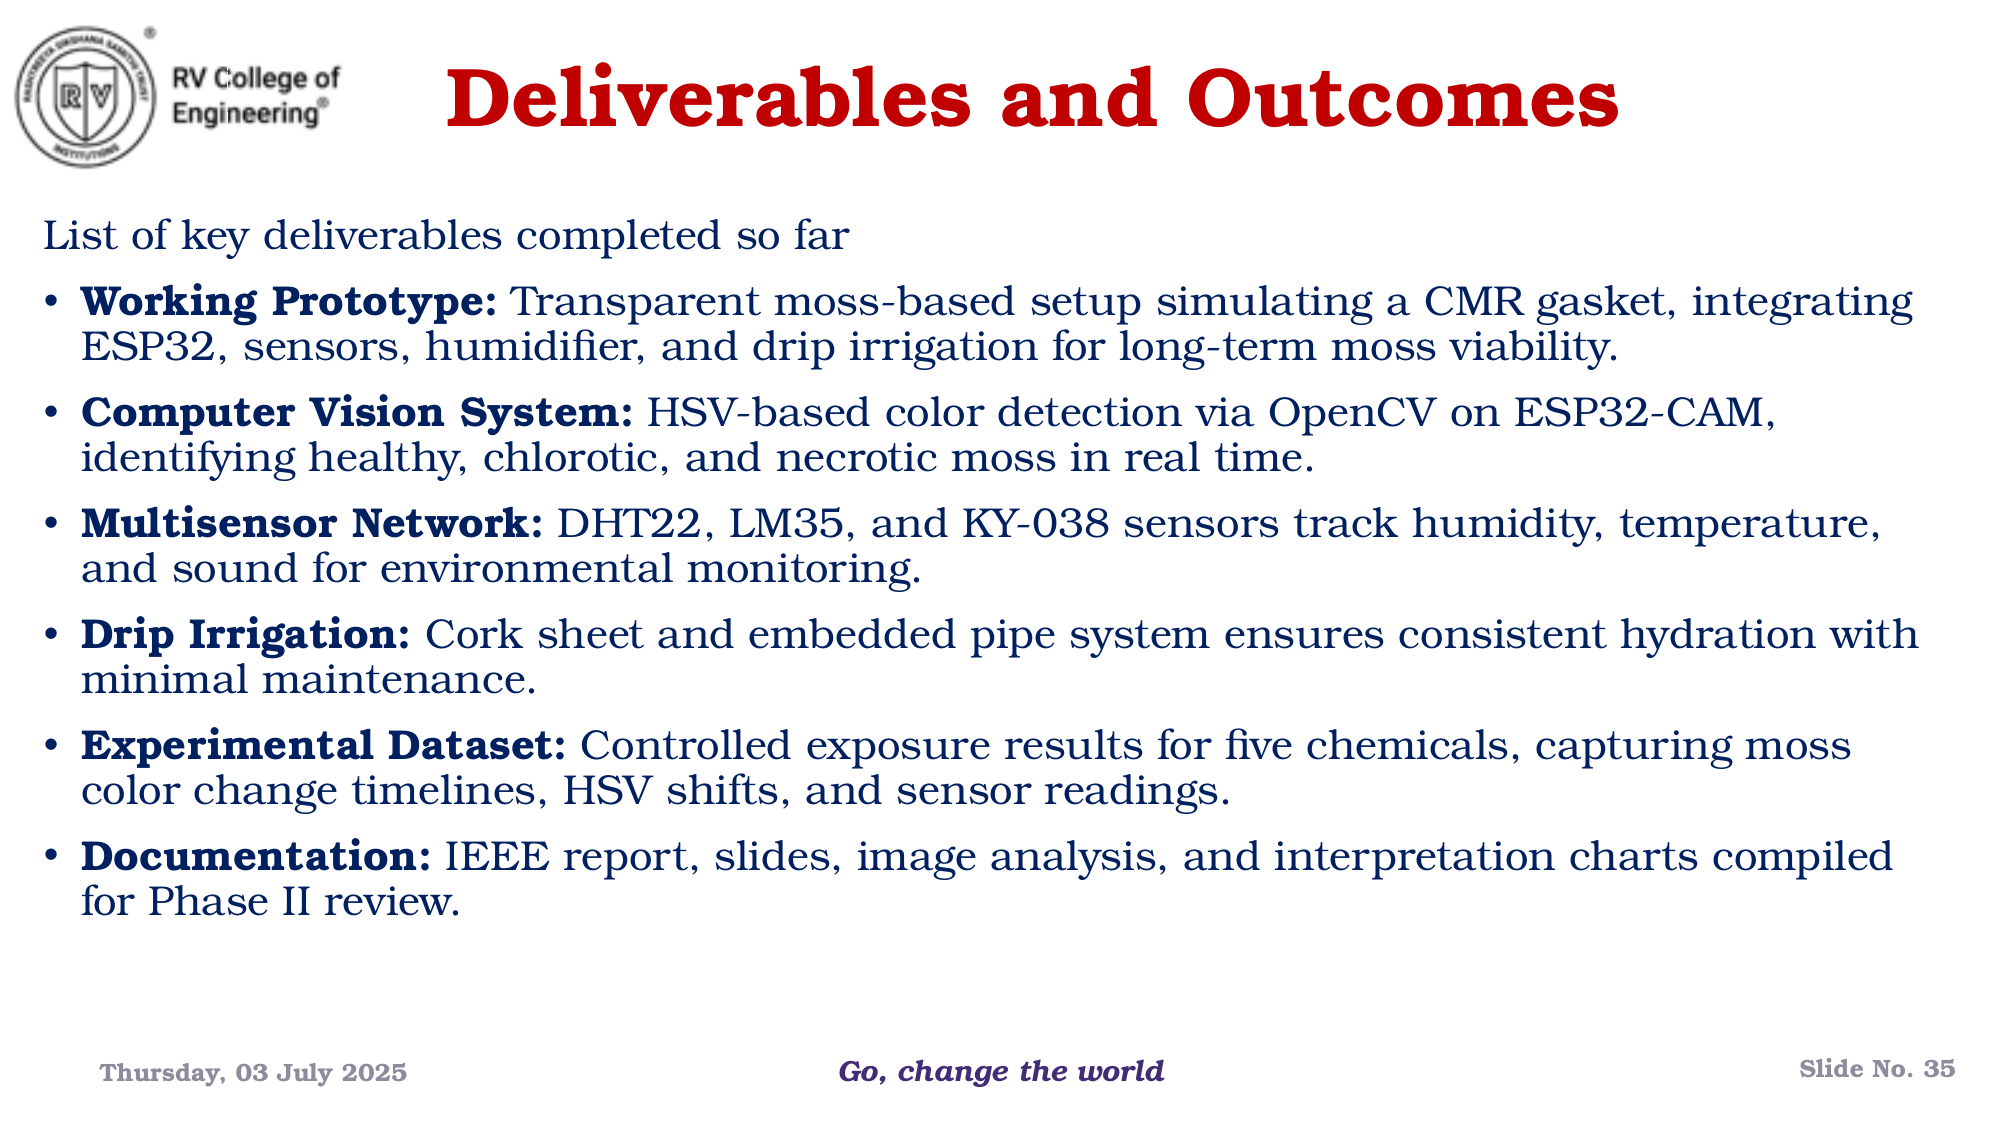

Deliverables and Outcomes
List of key deliverables completed so far
Working Prototype: Transparent moss-based setup simulating a CMR gasket, integrating ESP32, sensors, humidifier, and drip irrigation for long-term moss viability.
Computer Vision System: HSV-based color detection via OpenCV on ESP32-CAM, identifying healthy, chlorotic, and necrotic moss in real time.
Multisensor Network: DHT22, LM35, and KY-038 sensors track humidity, temperature, and sound for environmental monitoring.
Drip Irrigation: Cork sheet and embedded pipe system ensures consistent hydration with minimal maintenance.
Experimental Dataset: Controlled exposure results for five chemicals, capturing moss color change timelines, HSV shifts, and sensor readings.
Documentation: IEEE report, slides, image analysis, and interpretation charts compiled for Phase II review.

Thursday, 03 July 2025
Slide No. 35